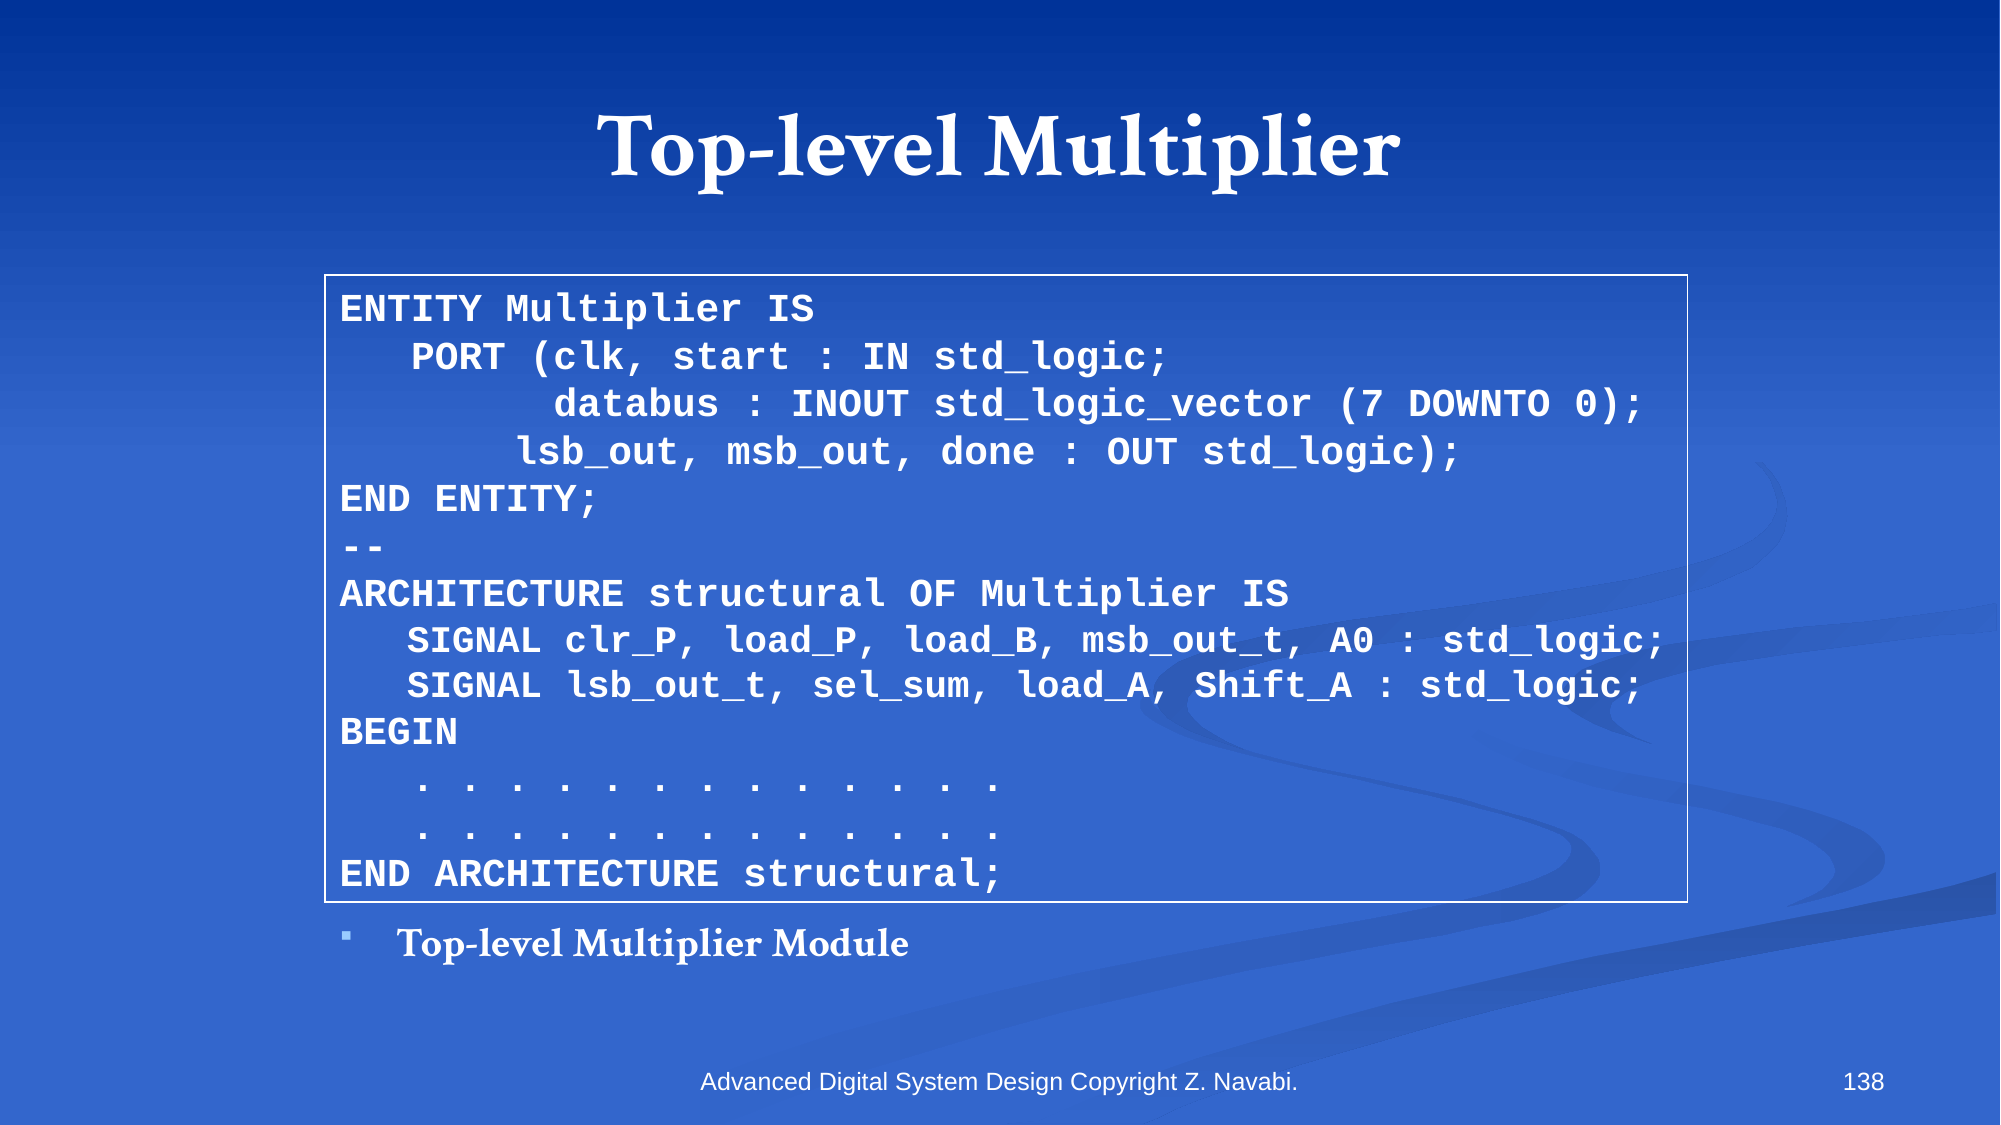

# Top-level Multiplier
ENTITY Multiplier IS
   PORT (clk, start : IN std_logic;
         databus : INOUT std_logic_vector (7 DOWNTO 0);
	 lsb_out, msb_out, done : OUT std_logic);
END ENTITY;
--
ARCHITECTURE structural OF Multiplier IS
   SIGNAL clr_P, load_P, load_B, msb_out_t, A0 : std_logic;
   SIGNAL lsb_out_t, sel_sum, load_A, Shift_A : std_logic;
BEGIN
   . . . . . . . . . . . . .
   . . . . . . . . . . . . .
END ARCHITECTURE structural;
Top-level Multiplier Module
Advanced Digital System Design Copyright Z. Navabi.
138